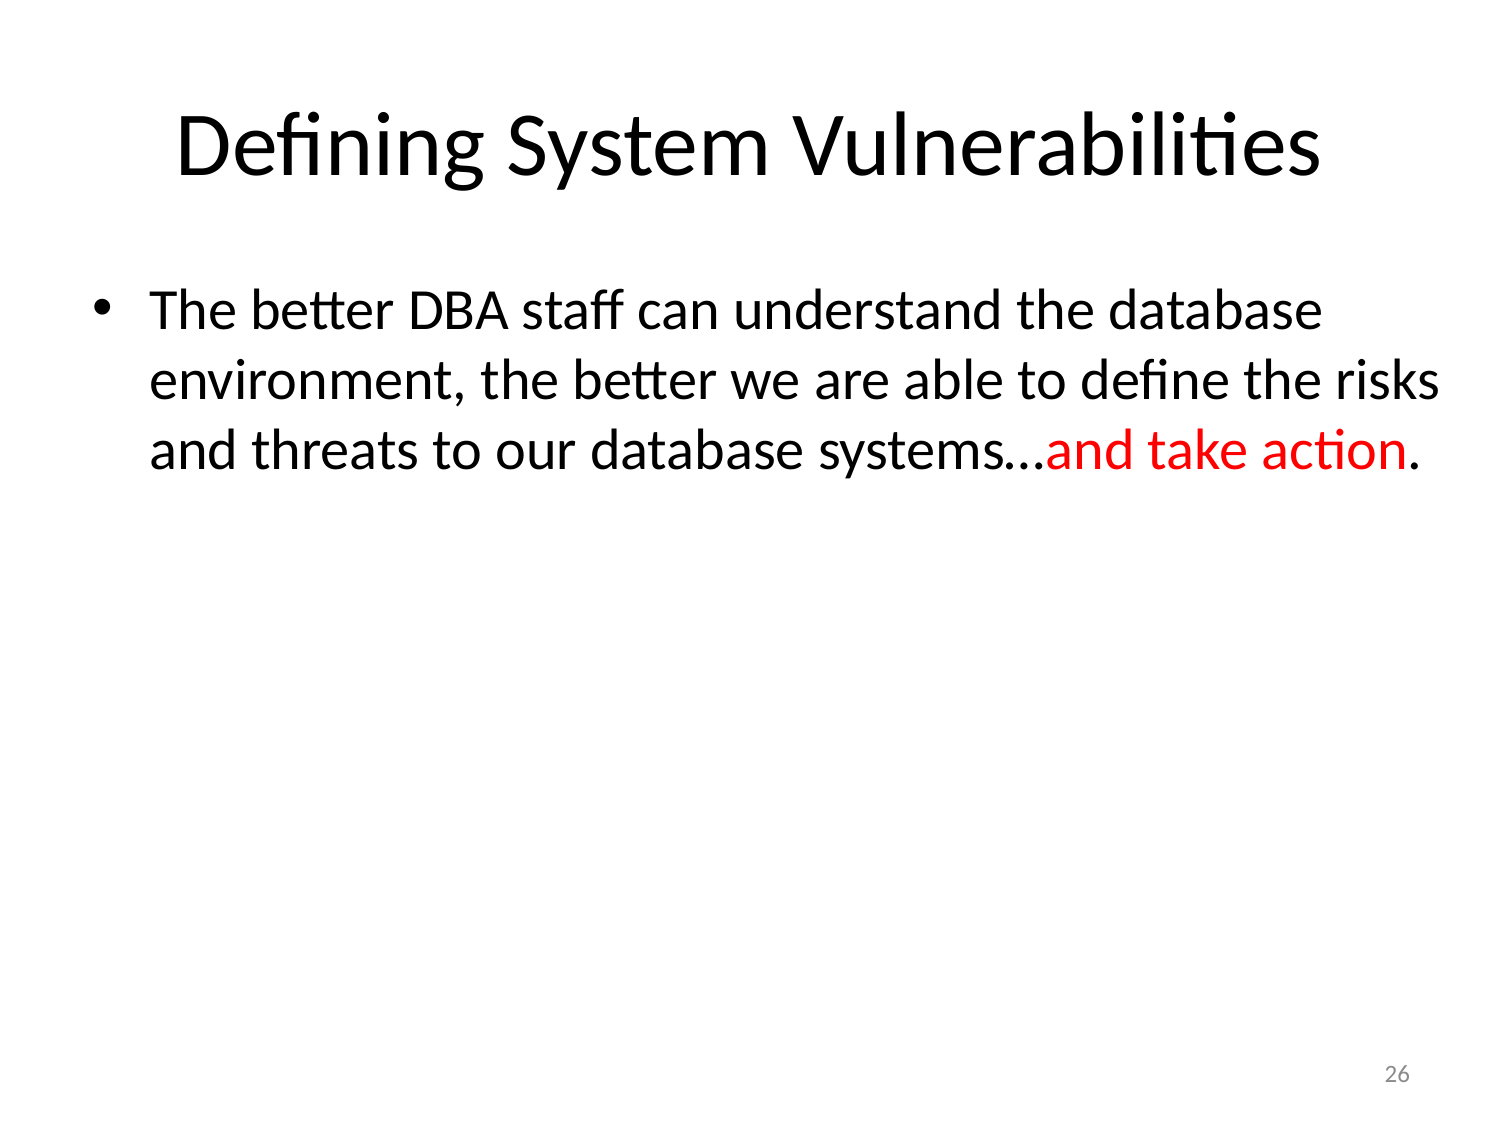

# Defining System Vulnerabilities
The better DBA staff can understand the database environment, the better we are able to define the risks and threats to our database systems…and take action.

26